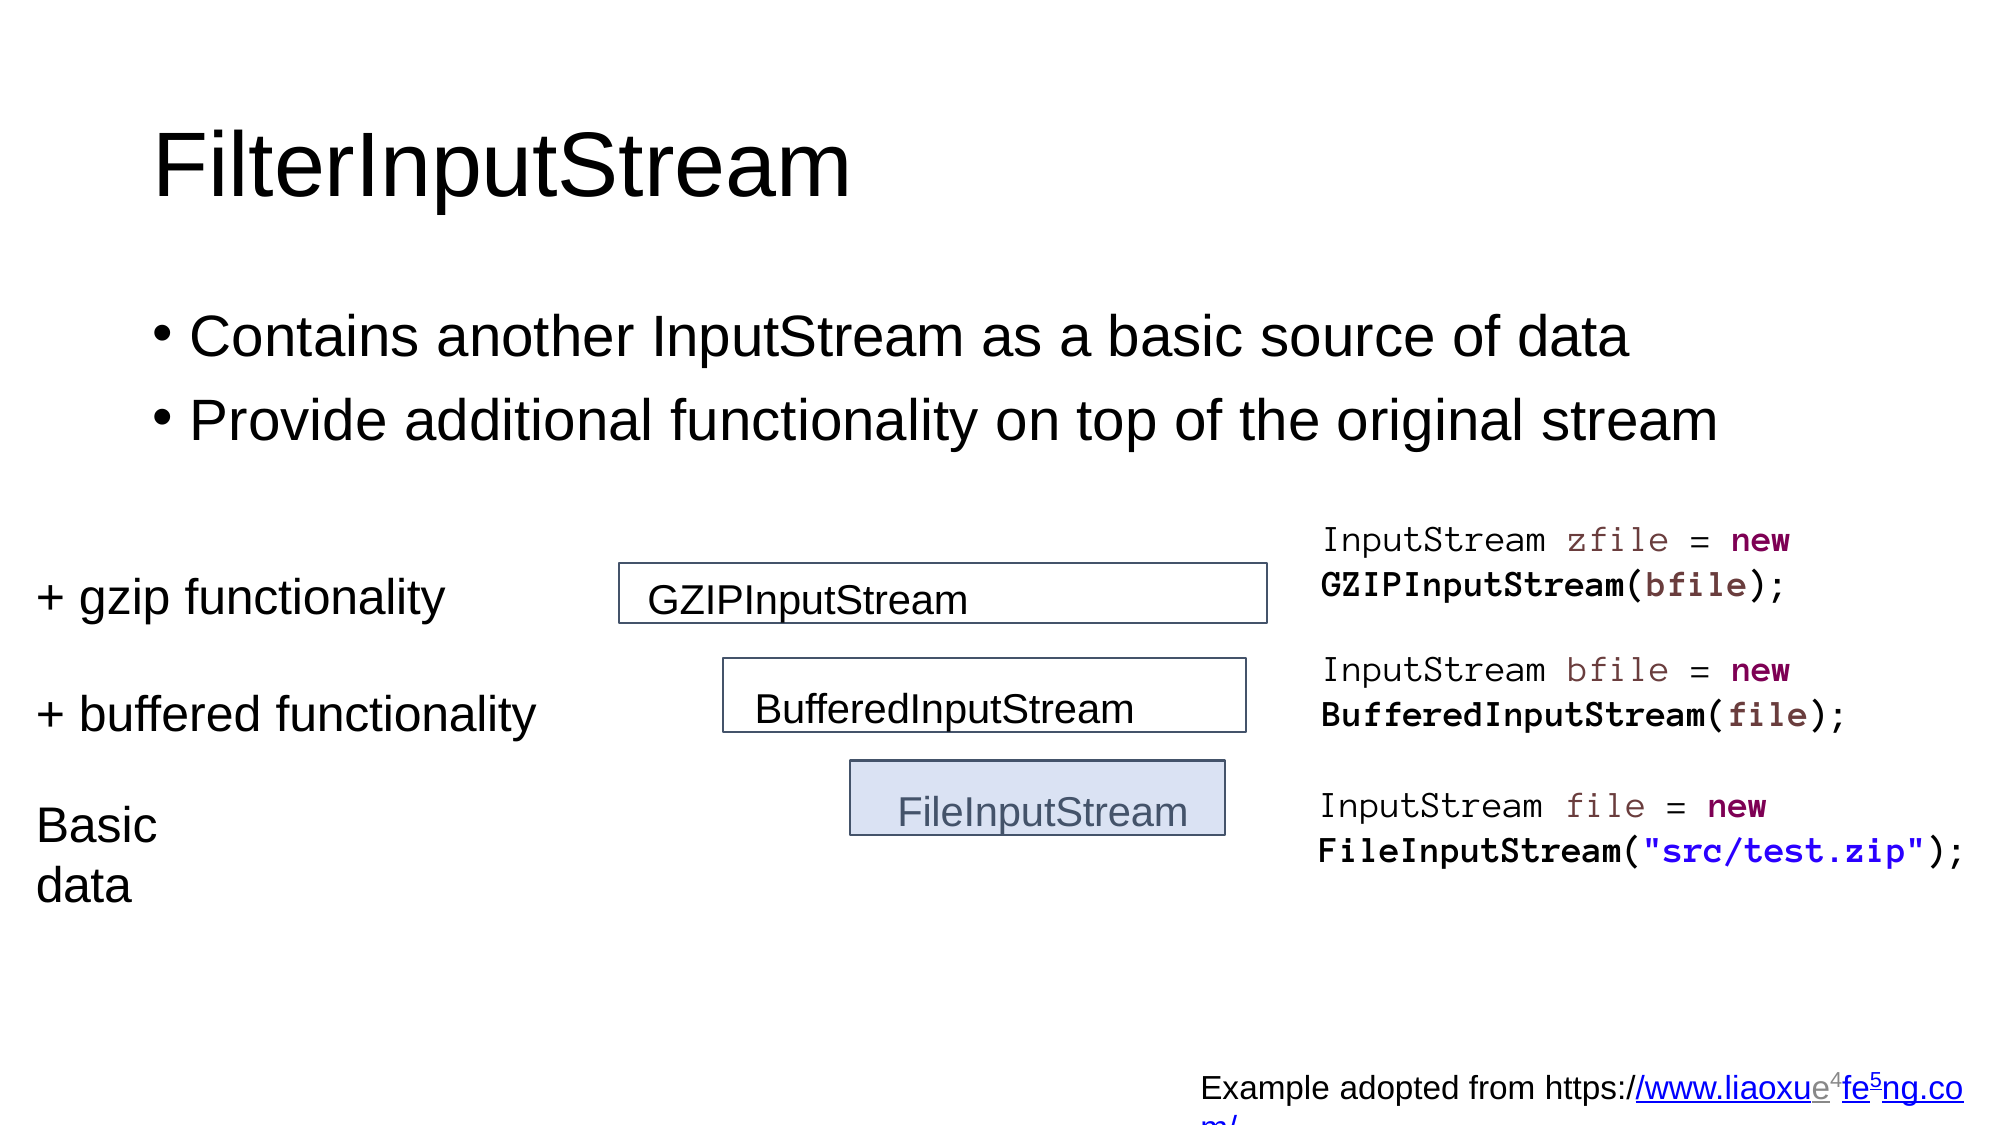

# FilterInputStream
Contains another InputStream as a basic source of data
Provide additional functionality on top of the original stream
InputStream zfile = new GZIPInputStream(bfile);
+ gzip functionality
GZIPInputStream
InputStream bfile = new BufferedInputStream(file);
BufferedInputStream
+ buffered functionality
FileInputStream
InputStream file = new FileInputStream("src/test.zip");
Basic data
Example adopted from https://www.liaoxue4fe5ng.com/